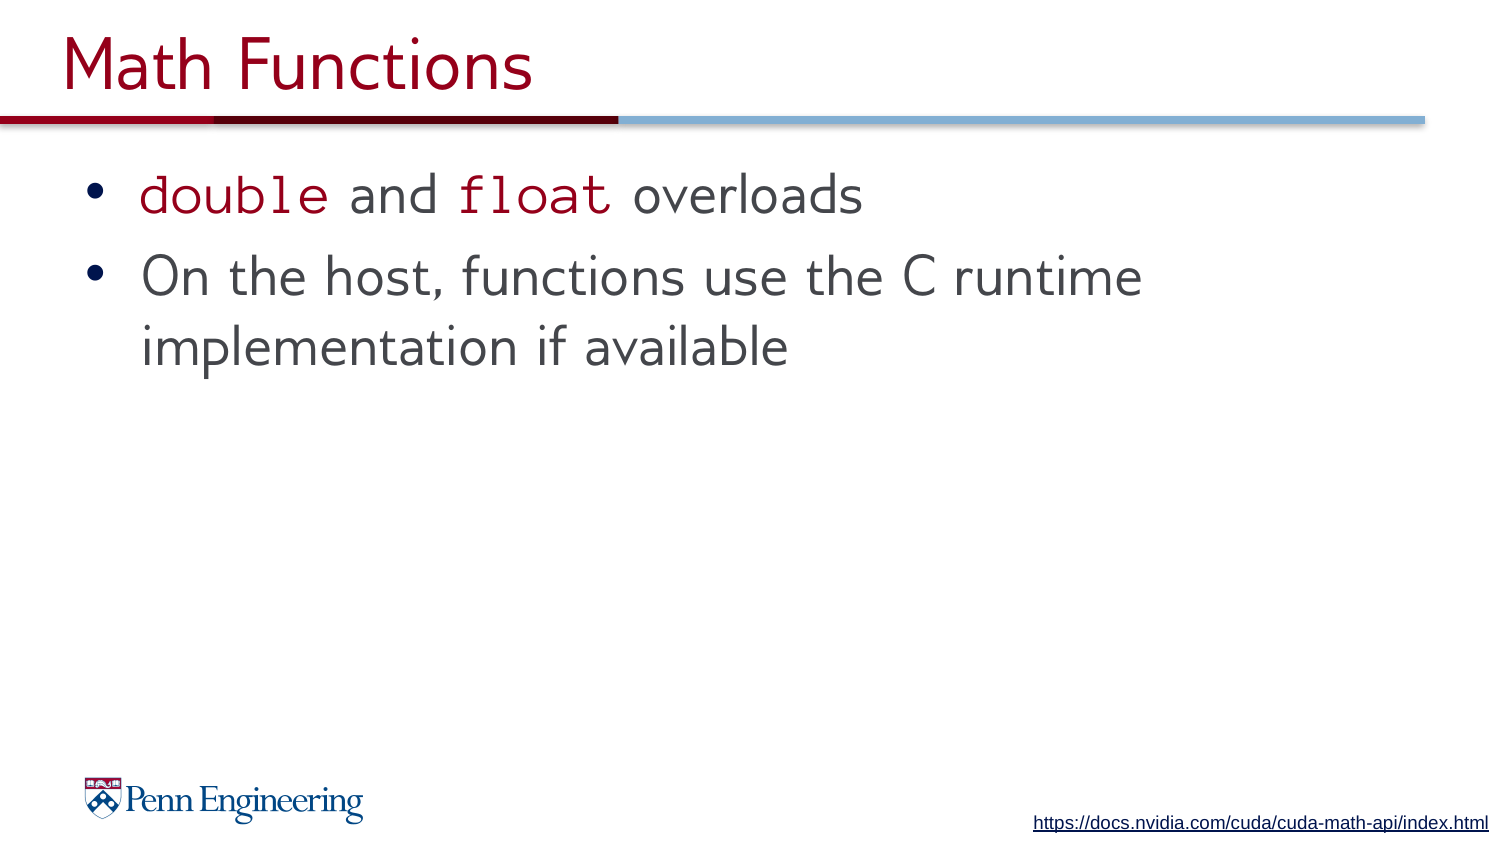

# Math Functions
double and float overloads
On the host, functions use the C runtime implementation if available
https://docs.nvidia.com/cuda/cuda-math-api/index.html